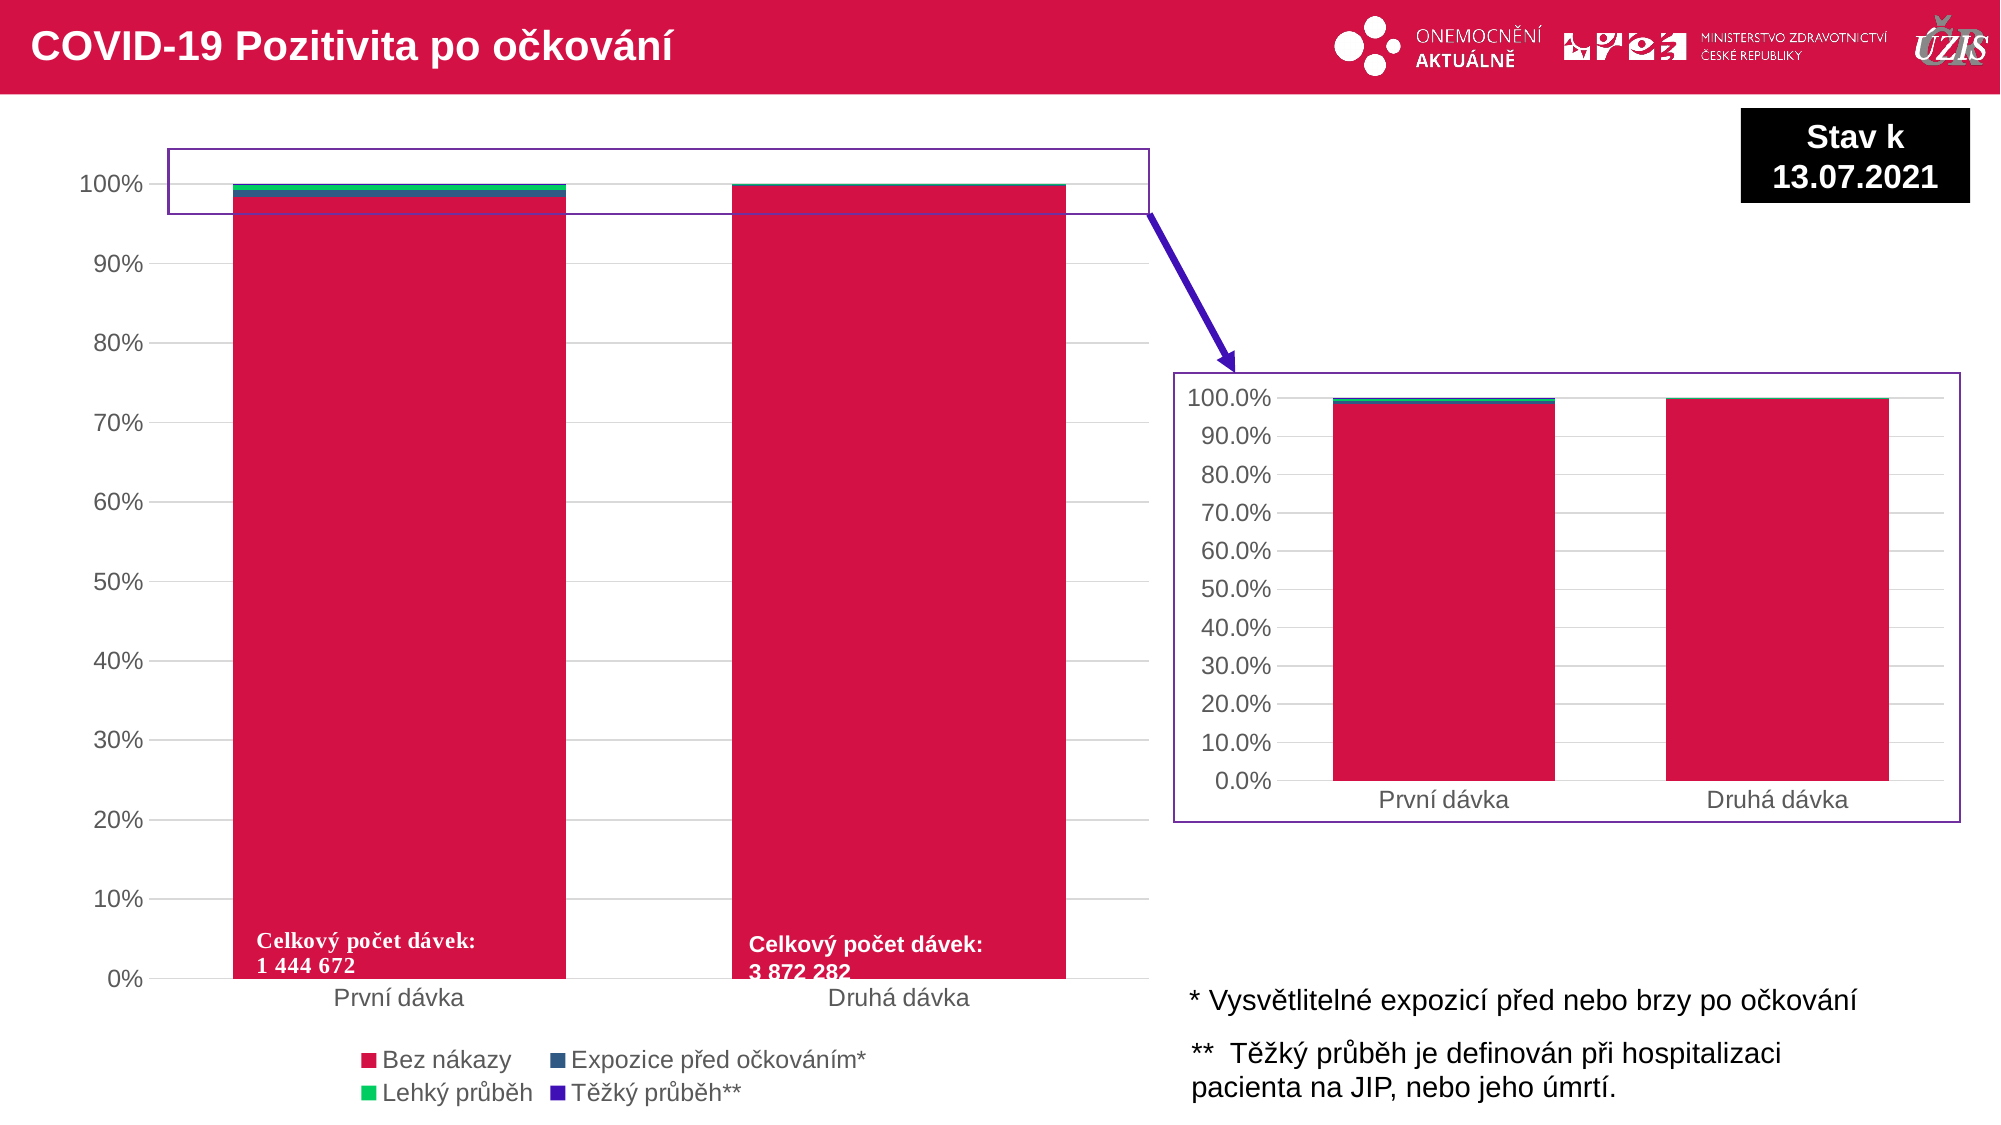

# COVID-19 Pozitivita po očkování
Stav k 13.07.2021

### Chart

| Category | Bez nákazy | Expozice před očkováním* | Lehký průběh | Těžký průběh** |
|---|---|---|---|---|
| První dávka | 1421998.0 | 11825.0 | 10106.0 | 743.0 |
| Druhá dávka | 3868252.0 | 1795.0 | 2067.0 | 168.0 |

### Chart

| Category | Bez nákazy | EX | Lehký průběh | Těžký průběh |
|---|---|---|---|---|
| První dávka | 1421998.0 | 11825.0 | 10106.0 | 743.0 |
| Druhá dávka | 3868252.0 | 1795.0 | 2067.0 | 168.0 |
Celkový počet dávek:
3 872 282
* Vysvětlitelné expozicí před nebo brzy po očkování
**  Těžký průběh je definován při hospitalizaci pacienta na JIP, nebo jeho úmrtí.